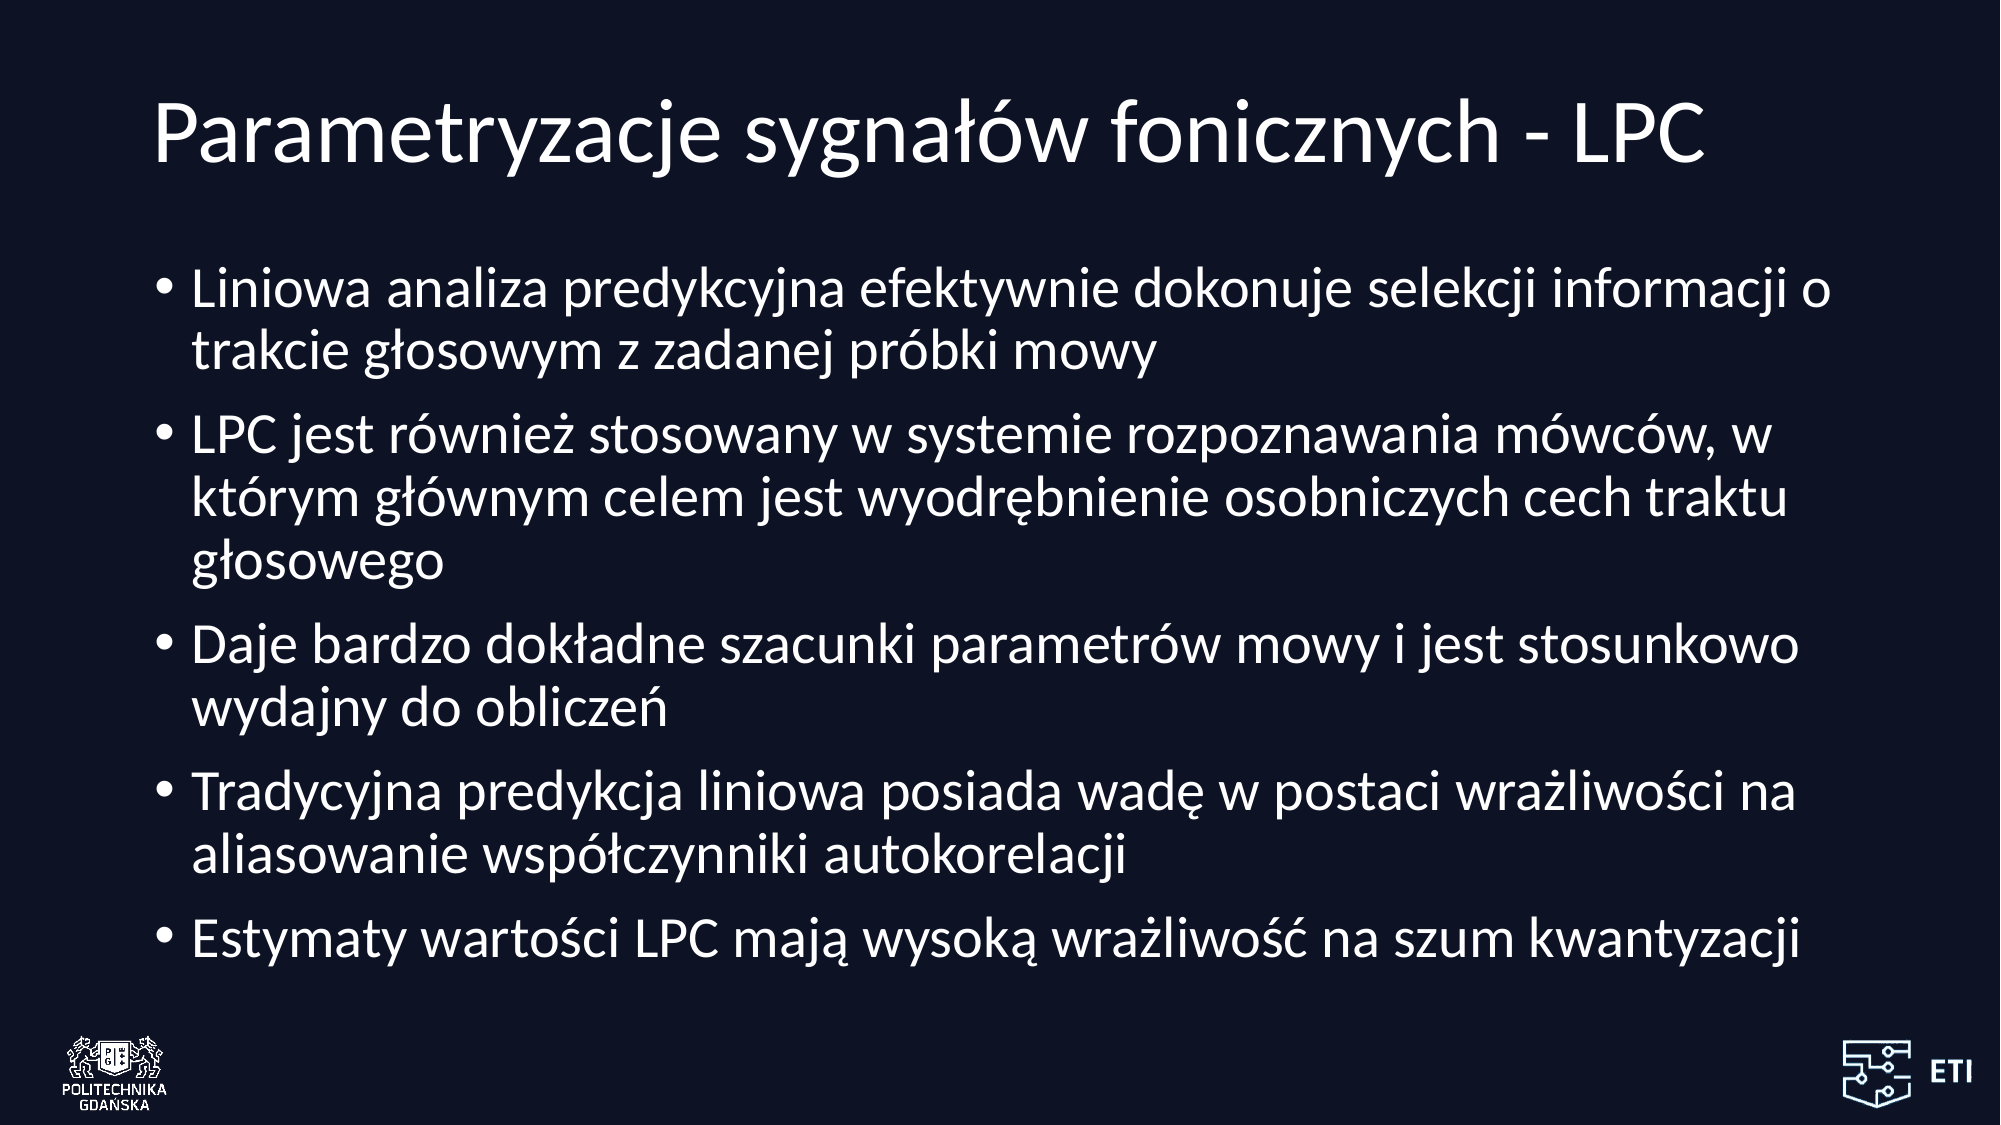

# Parametryzacje sygnałów fonicznych - LPC
Liniowa analiza predykcyjna efektywnie dokonuje selekcji informacji o trakcie głosowym z zadanej próbki mowy
LPC jest również stosowany w systemie rozpoznawania mówców, w którym głównym celem jest wyodrębnienie osobniczych cech traktu głosowego
Daje bardzo dokładne szacunki parametrów mowy i jest stosunkowo wydajny do obliczeń
Tradycyjna predykcja liniowa posiada wadę w postaci wrażliwości na aliasowanie współczynniki autokorelacji
Estymaty wartości LPC mają wysoką wrażliwość na szum kwantyzacji